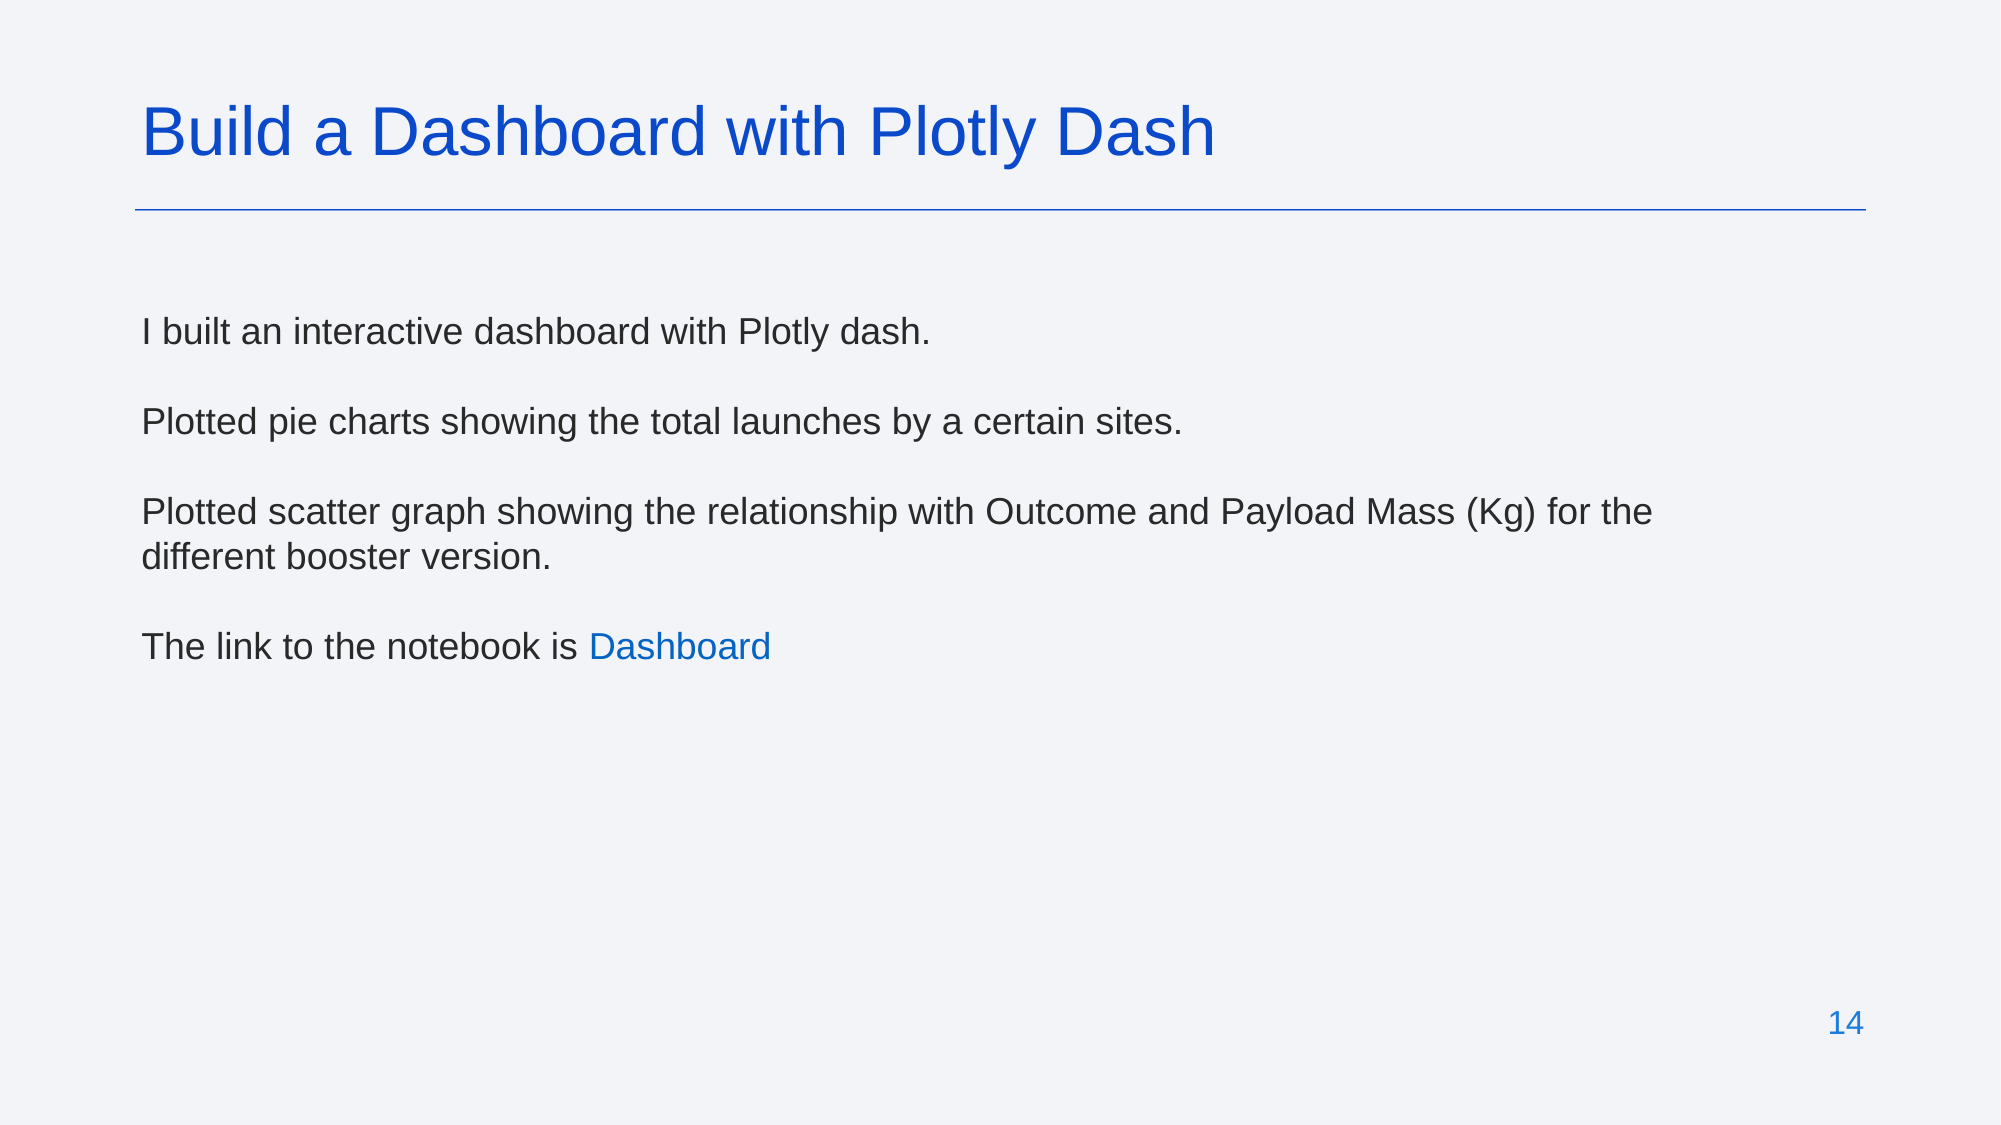

Build a Dashboard with Plotly Dash
I built an interactive dashboard with Plotly dash.

Plotted pie charts showing the total launches by a certain sites.

Plotted scatter graph showing the relationship with Outcome and Payload Mass (Kg) for the different booster version.

The link to the notebook is Dashboard

14